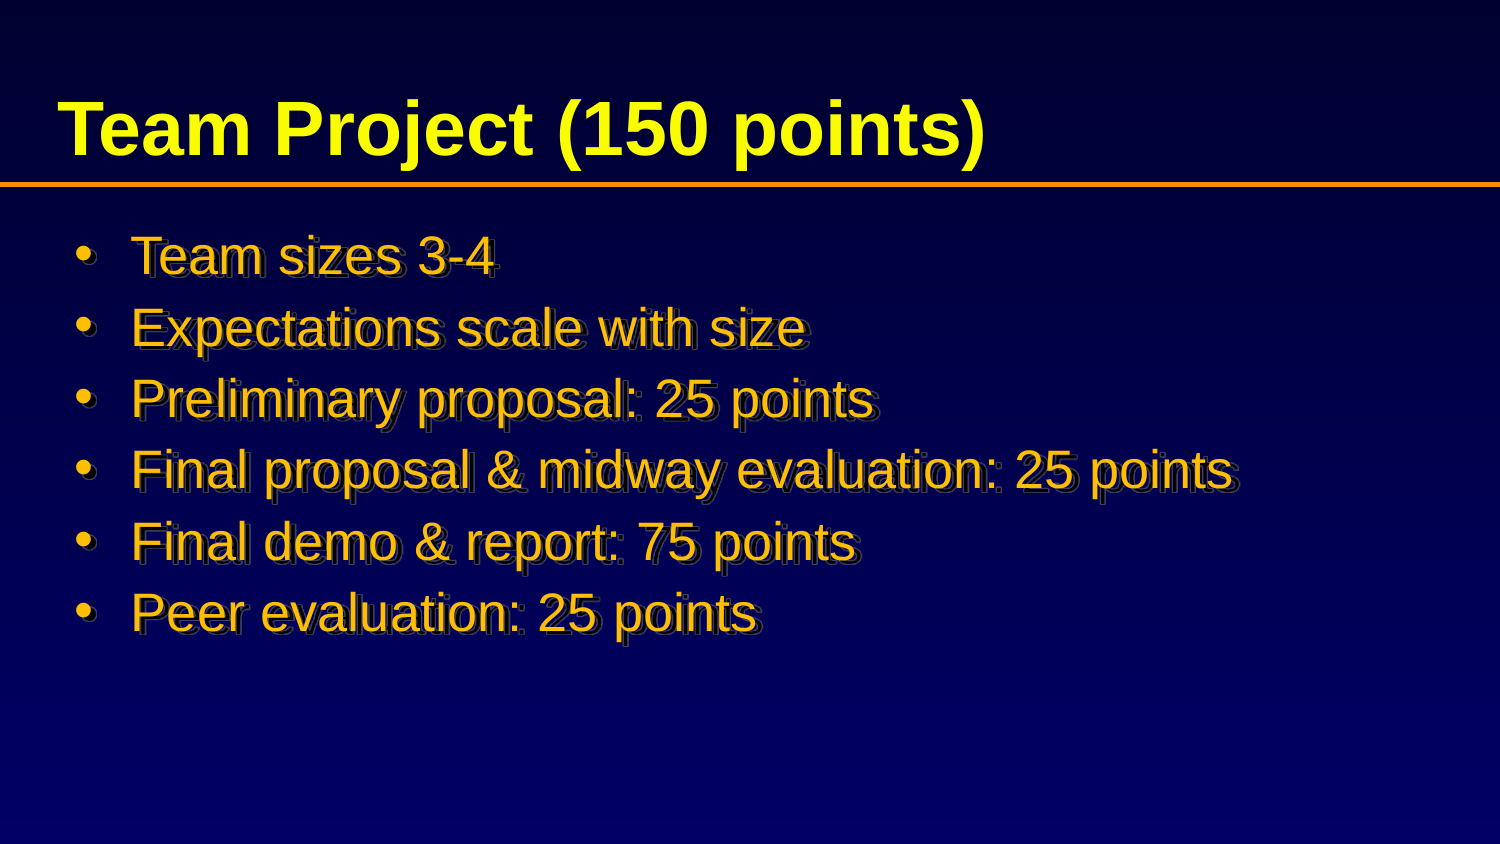

# Team Project (150 points)
Team sizes 3-4
Expectations scale with size
Preliminary proposal: 25 points
Final proposal & midway evaluation: 25 points
Final demo & report: 75 points
Peer evaluation: 25 points